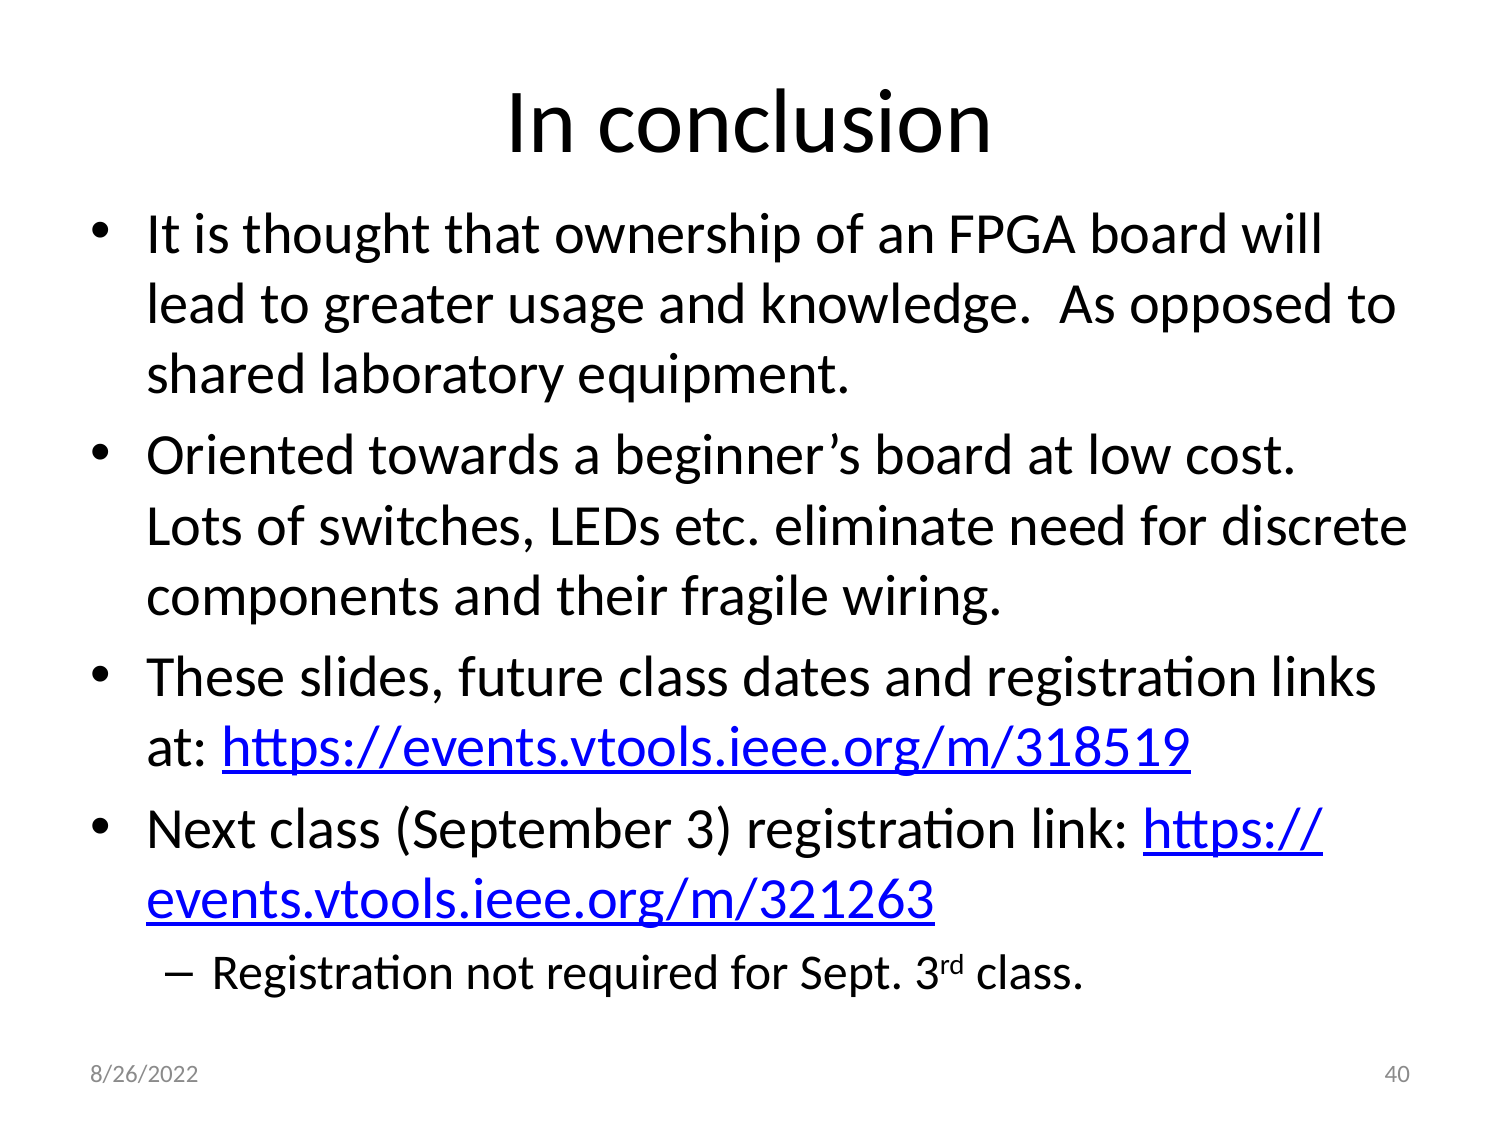

# In conclusion
It is thought that ownership of an FPGA board will lead to greater usage and knowledge.  As opposed to shared laboratory equipment.
Oriented towards a beginner’s board at low cost.  Lots of switches, LEDs etc. eliminate need for discrete components and their fragile wiring.
These slides, future class dates and registration links at: https://events.vtools.ieee.org/m/318519
Next class (September 3) registration link: https://events.vtools.ieee.org/m/321263
Registration not required for Sept. 3rd class.
8/26/2022
40